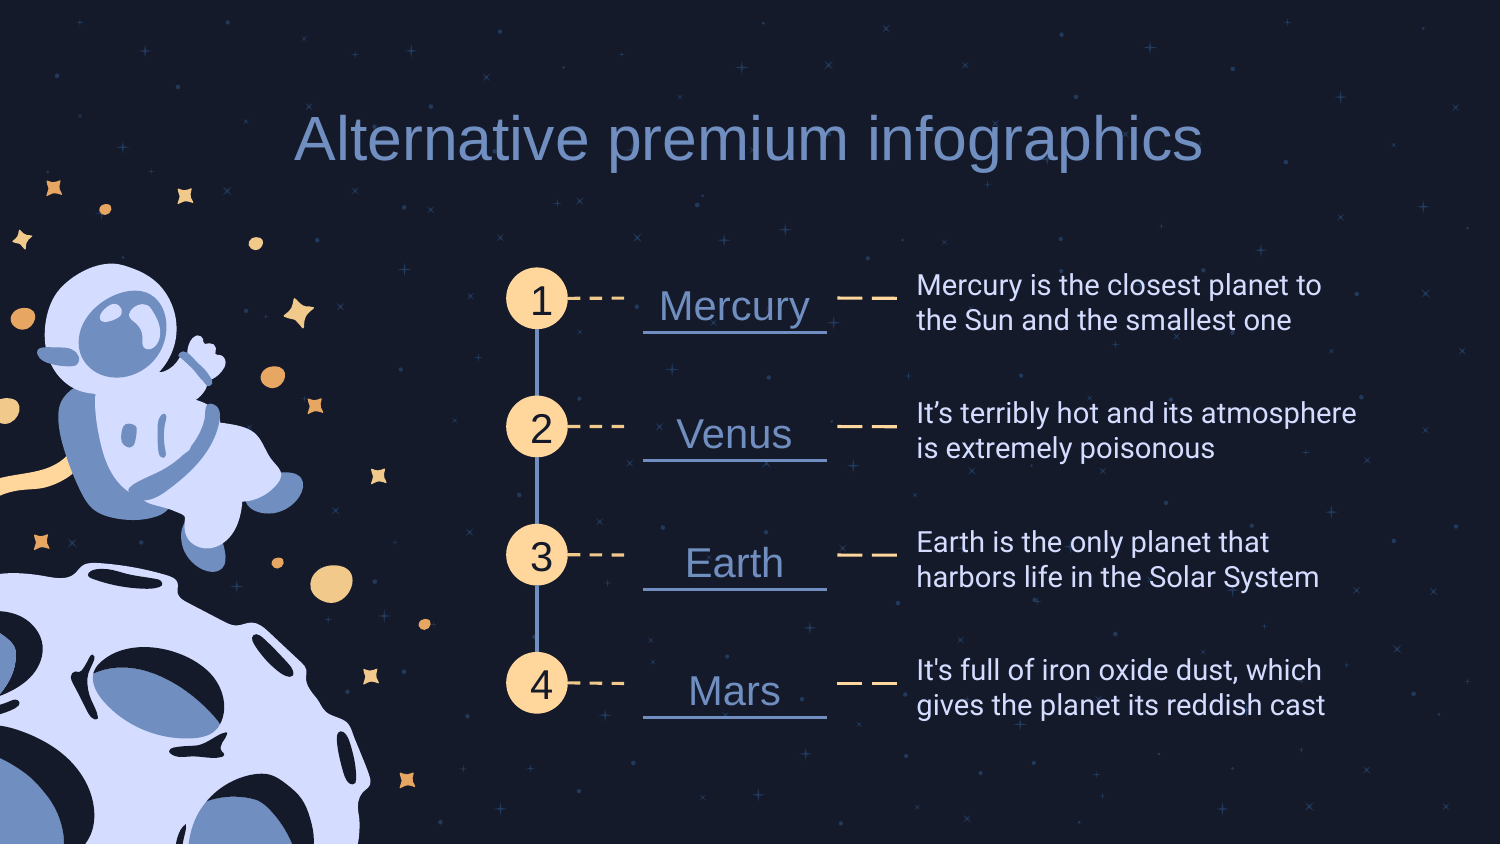

# Alternative premium infographics

Mercury is the closest planet to the Sun and the smallest one
Mercury
1
It’s terribly hot and its atmosphere is extremely poisonous
Venus
2
Earth is the only planet that harbors life in the Solar System
Earth
3
It's full of iron oxide dust, which gives the planet its reddish cast
Mars
4